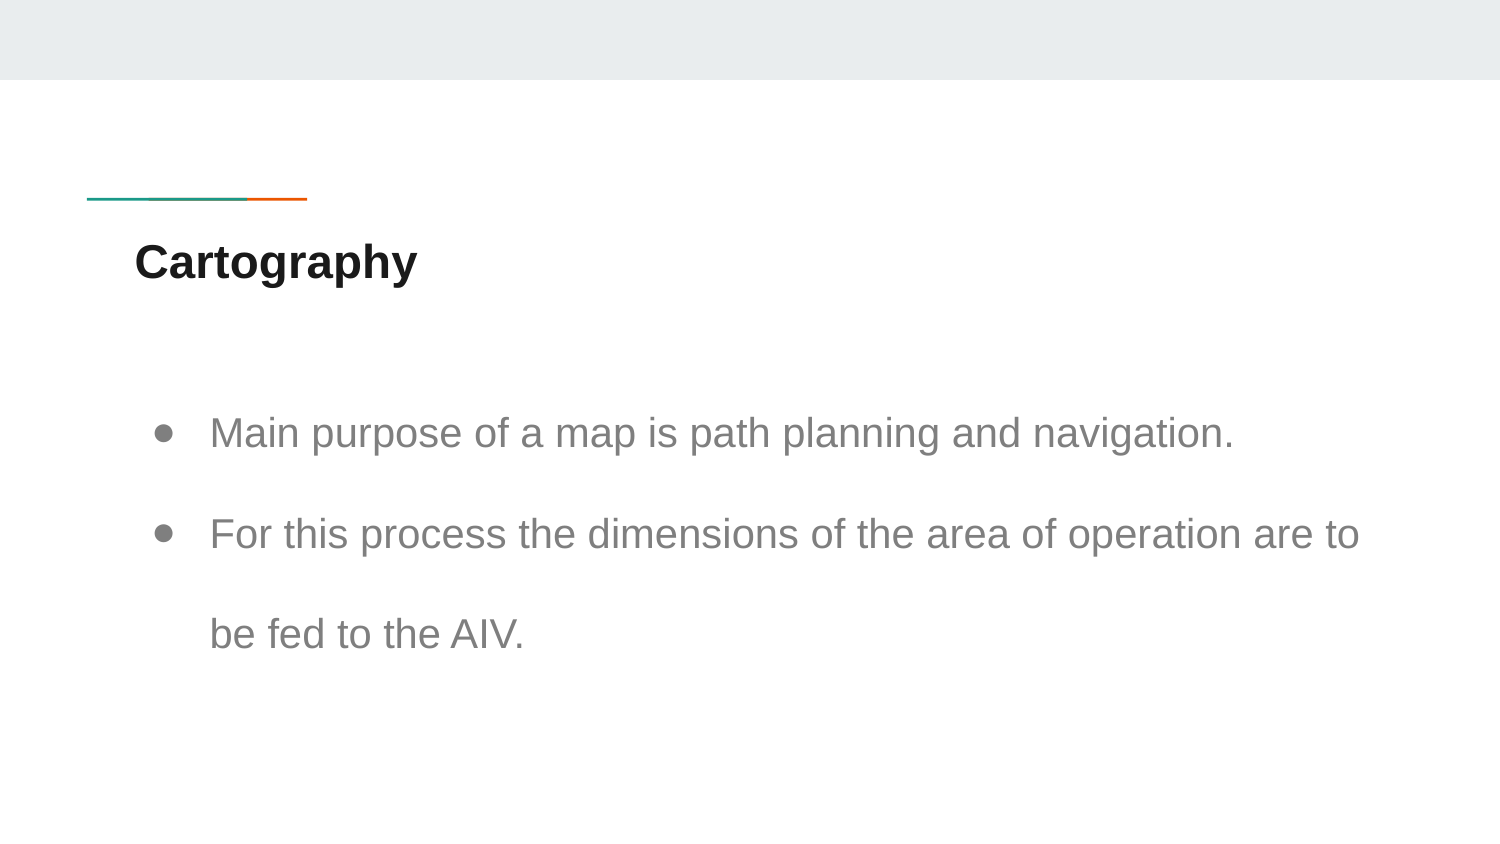

# Cartography
Main purpose of a map is path planning and navigation.
For this process the dimensions of the area of operation are to be fed to the AIV.